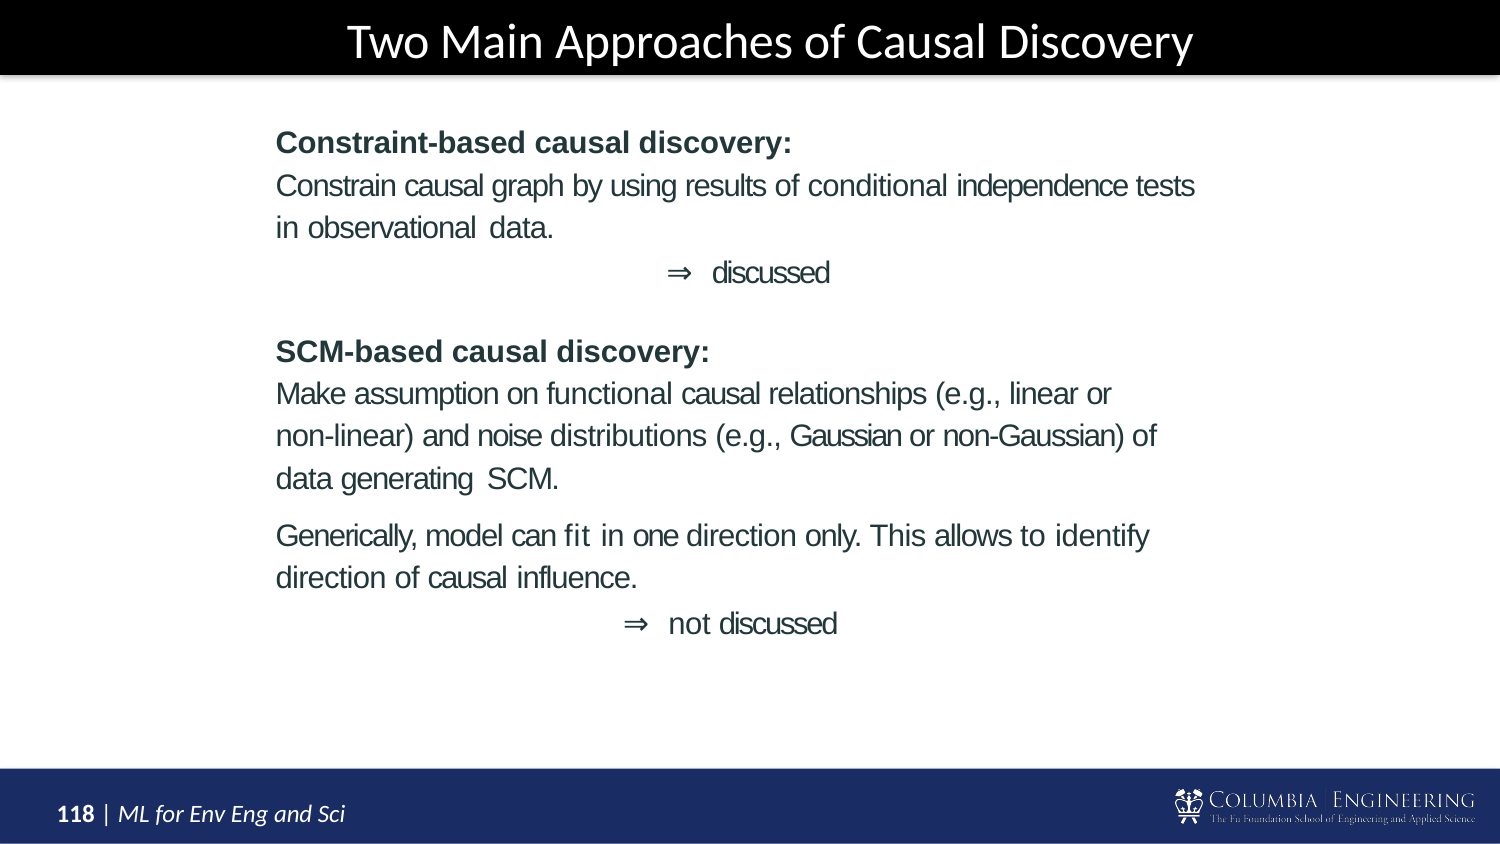

# Two Main Approaches of Causal Discovery
Constraint-based causal discovery:
Constrain causal graph by using results of conditional independence tests  in observational data.
⇒ discussed
SCM-based causal discovery:
Make assumption on functional causal relationships (e.g., linear or  non-linear) and noise distributions (e.g., Gaussian or non-Gaussian) of  data generating SCM.
Generically, model can fit in one direction only. This allows to identify  direction of causal influence.
⇒ not discussed

40